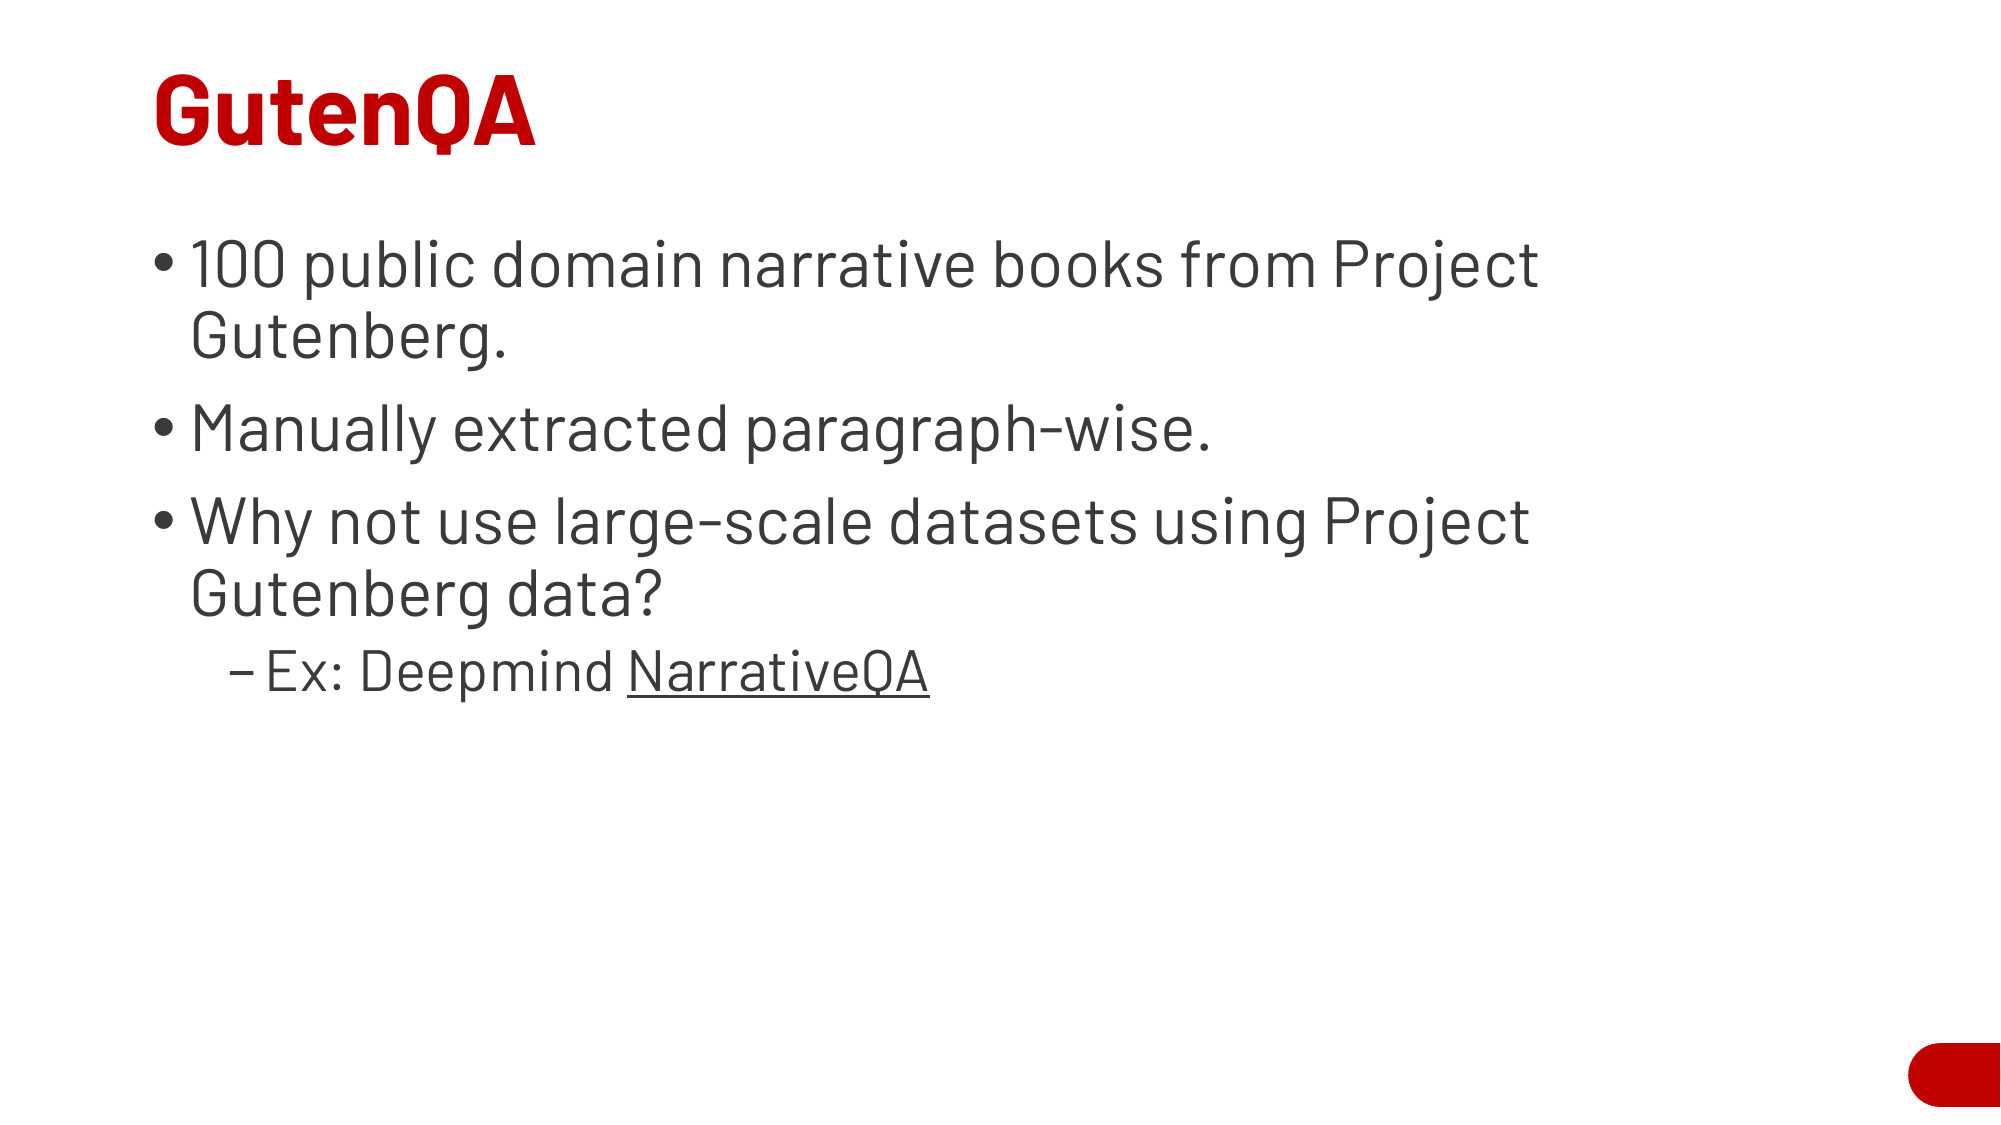

# GutenQA
100 public domain narrative books from Project Gutenberg.
Manually extracted paragraph-wise.
Why not use large-scale datasets using Project Gutenberg data?
Ex: Deepmind NarrativeQA